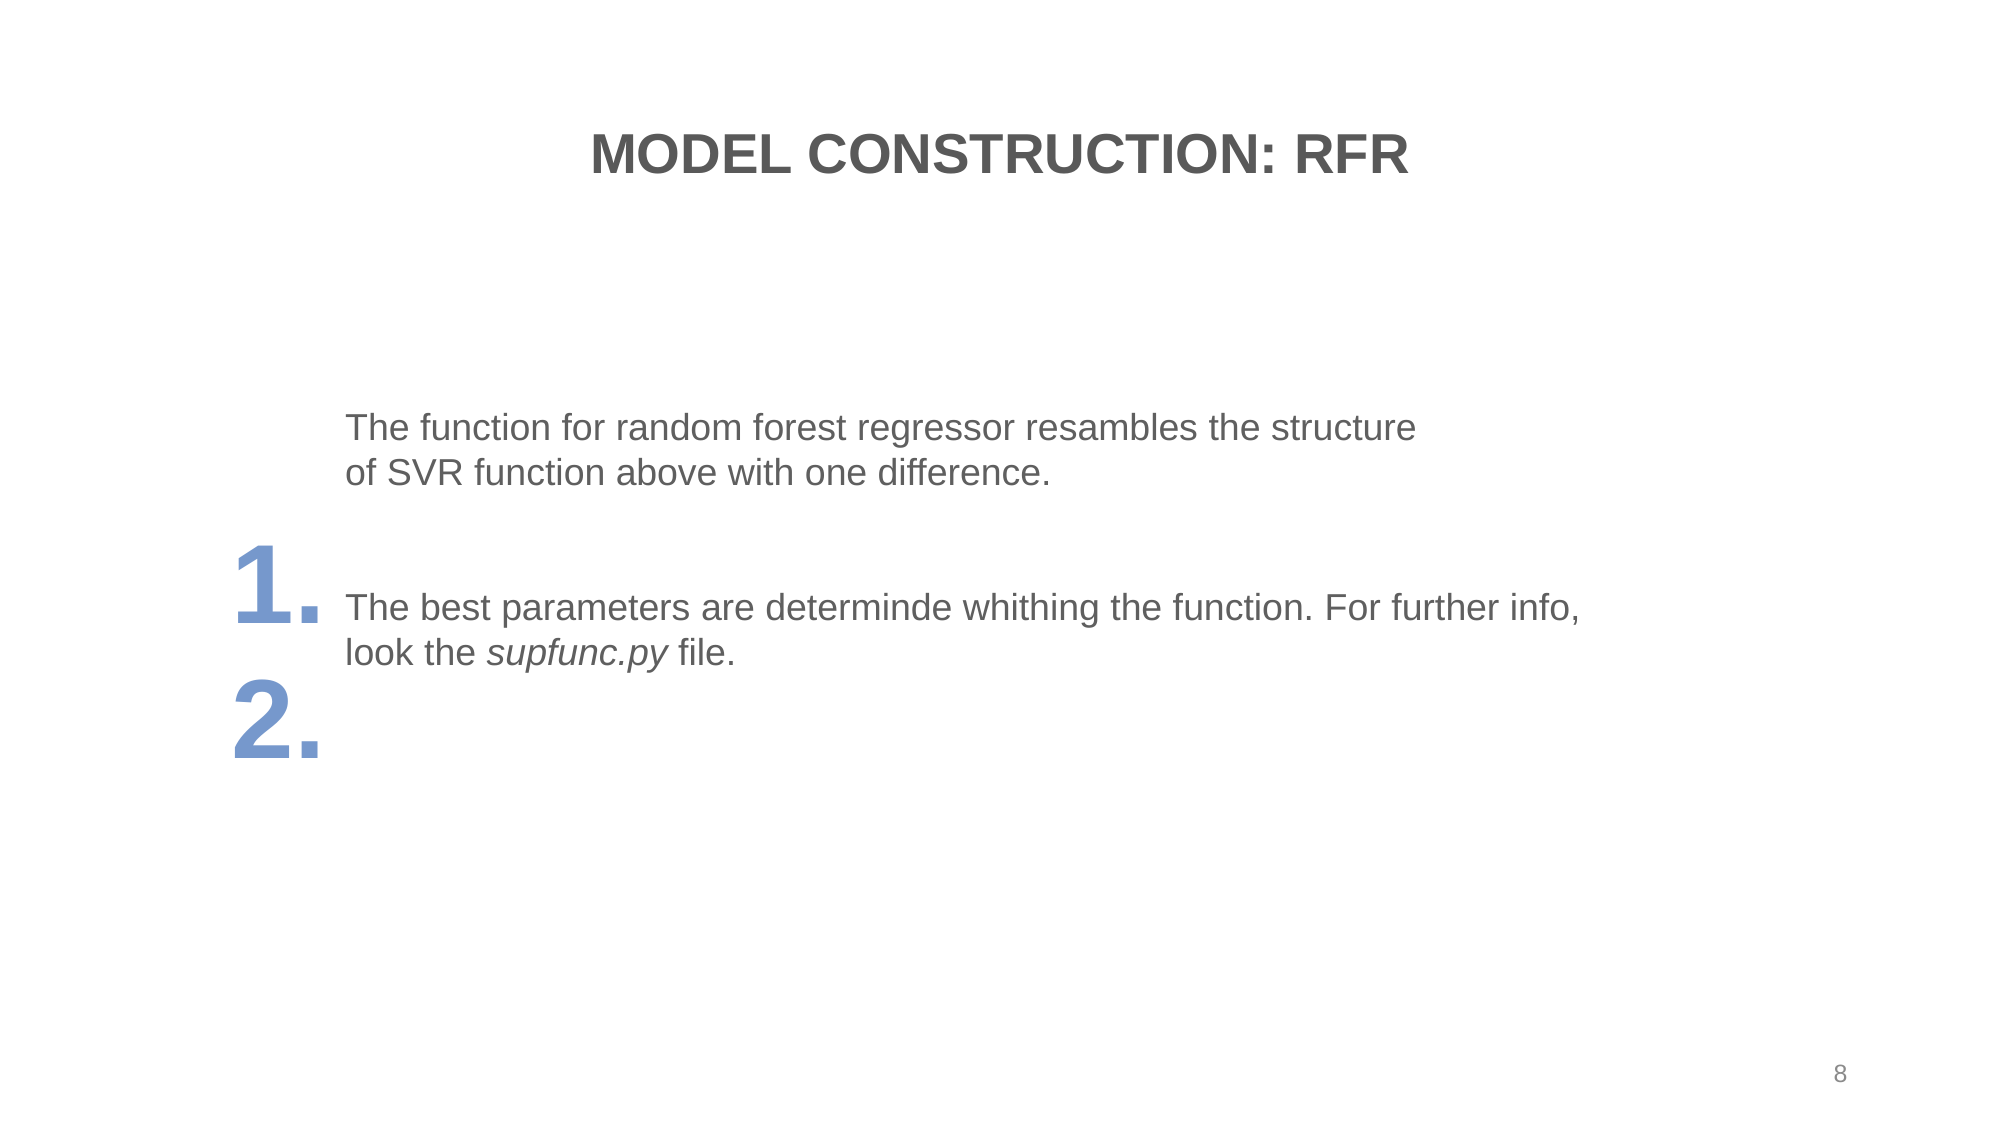

# MODEL CONSTRUCTION: RFR

1.
2.

The function for random forest regressor resambles the structure of SVR function above with one difference.

The best parameters are determinde whithing the function. For further info, look the supfunc.py file.

8